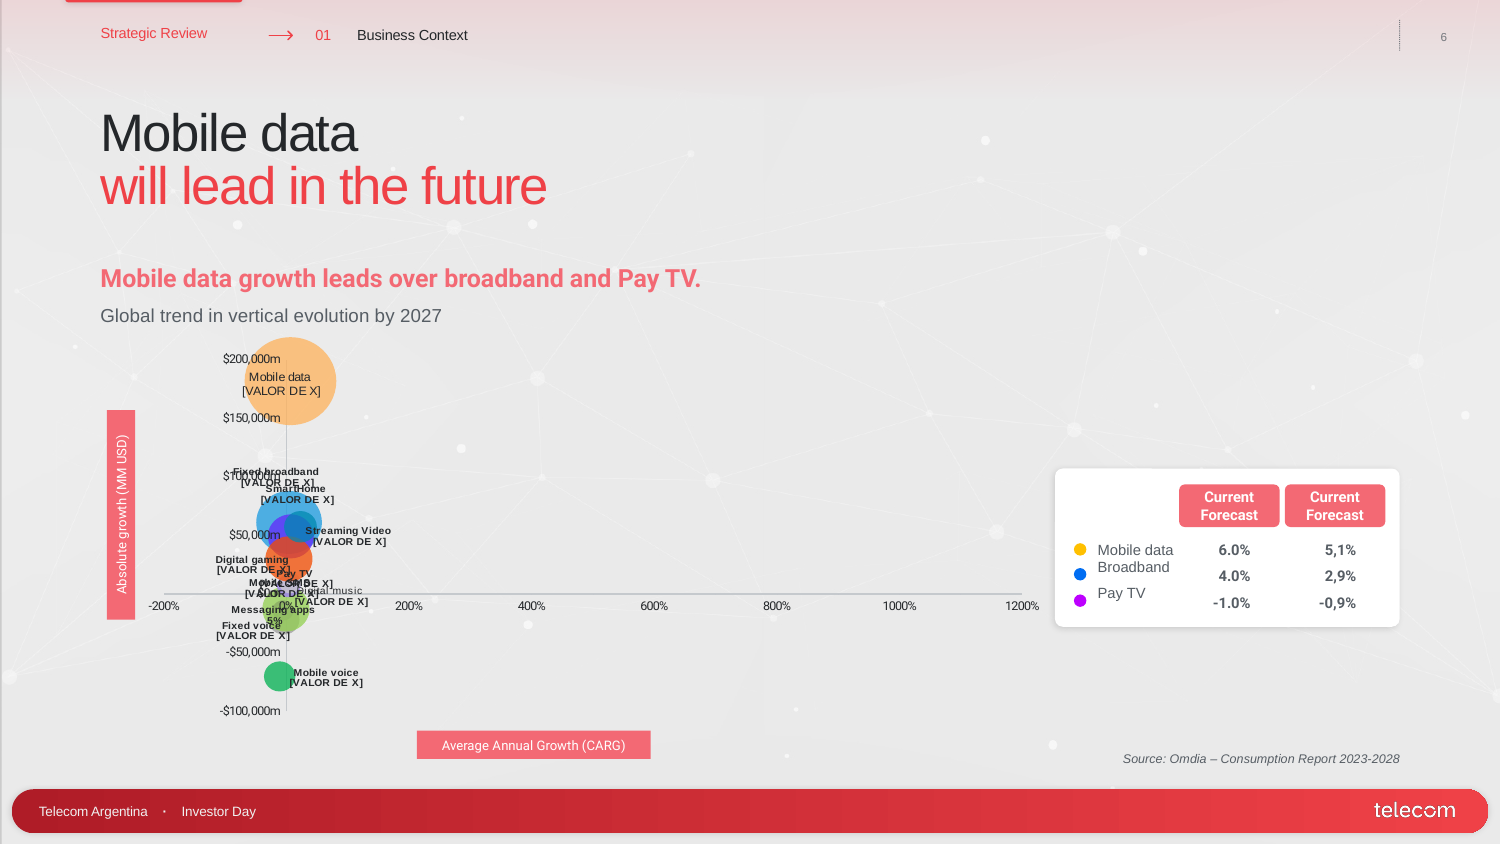

Mobile data
will lead in the future
Mobile data growth leads over broadband and Pay TV.
Global trend in vertical evolution by 2027

### Chart

| Category | Five-year CAGR | Relative growth 2023–28 |
|---|---|---|
Current Forecast
Current Forecast
Absolute growth (MM USD)
Mobile data
Broadband
Pay TV
6.0%
4.0%
-1.0%
5,1%
2,9%
-0,9%

Average Annual Growth (CARG)
Source: Omdia – Consumption Report 2023-2028